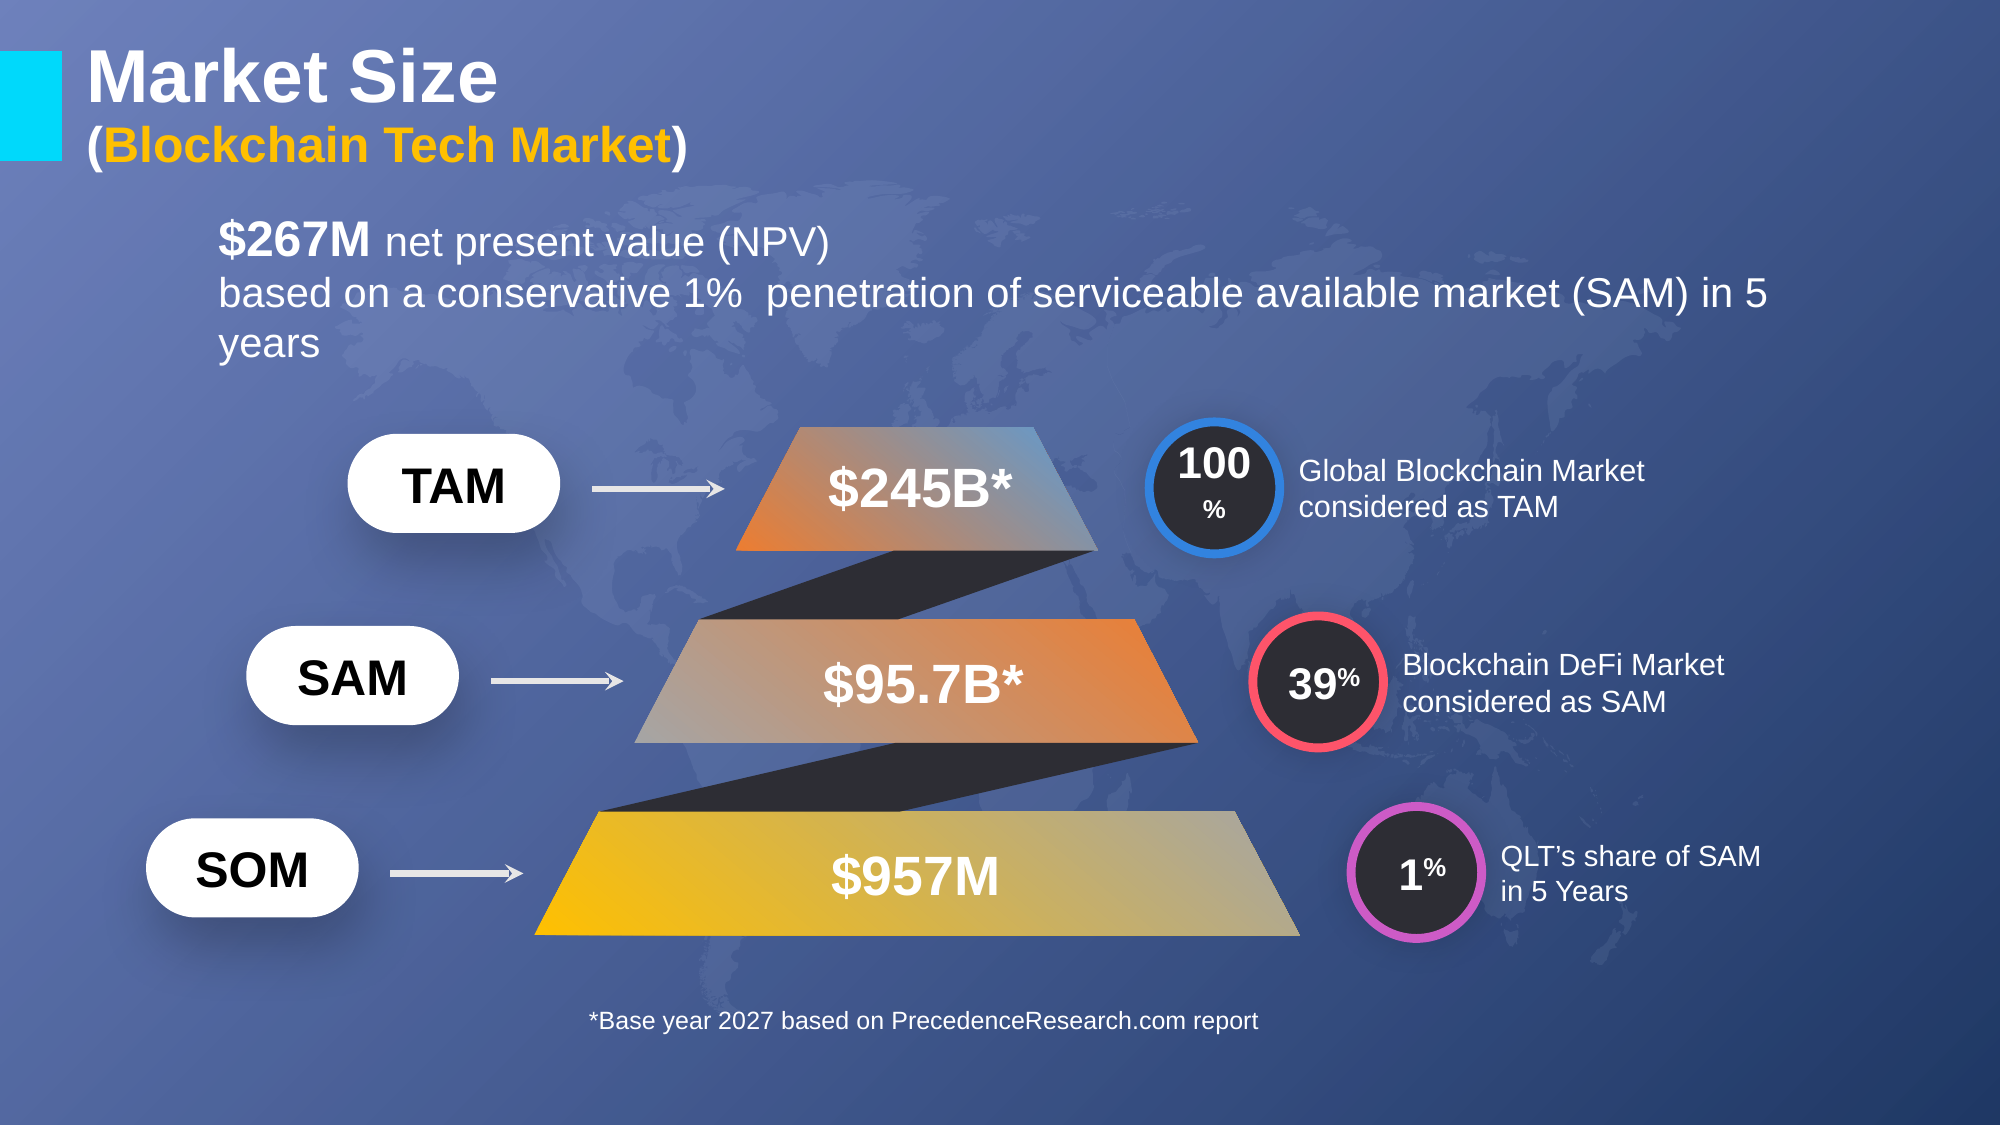

Market Size
(Blockchain Tech Market)

$267M net present value (NPV)
based on a conservative 1%  penetration of serviceable available market (SAM) in 5 years

100%

TAM
Global Blockchain Market considered as TAM
 $245B*

 39%

SAM
 $95.7B*
Blockchain DeFi Market considered as SAM

 1%

SOM
$957M
QLT’s share of SAM in 5 Years
*Base year 2027 based on PrecedenceResearch.com report